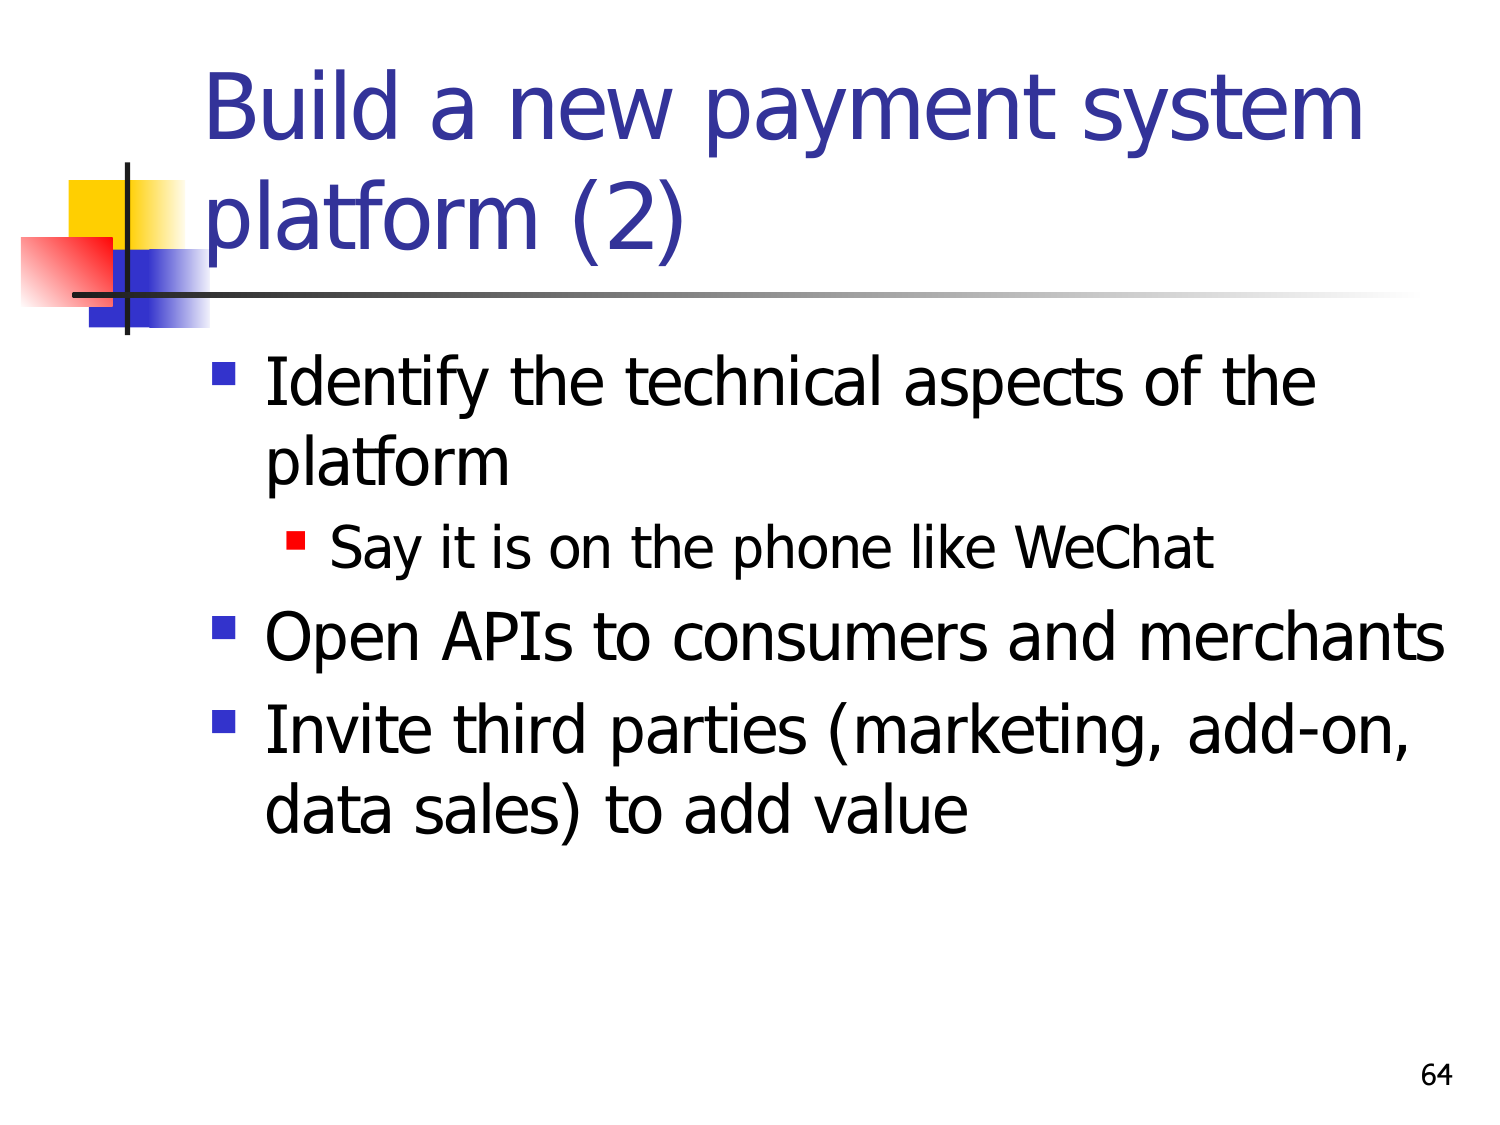

# Build a new payment system platform (2)
Identify the technical aspects of the platform
Say it is on the phone like WeChat
Open APIs to consumers and merchants
Invite third parties (marketing, add-on, data sales) to add value

64